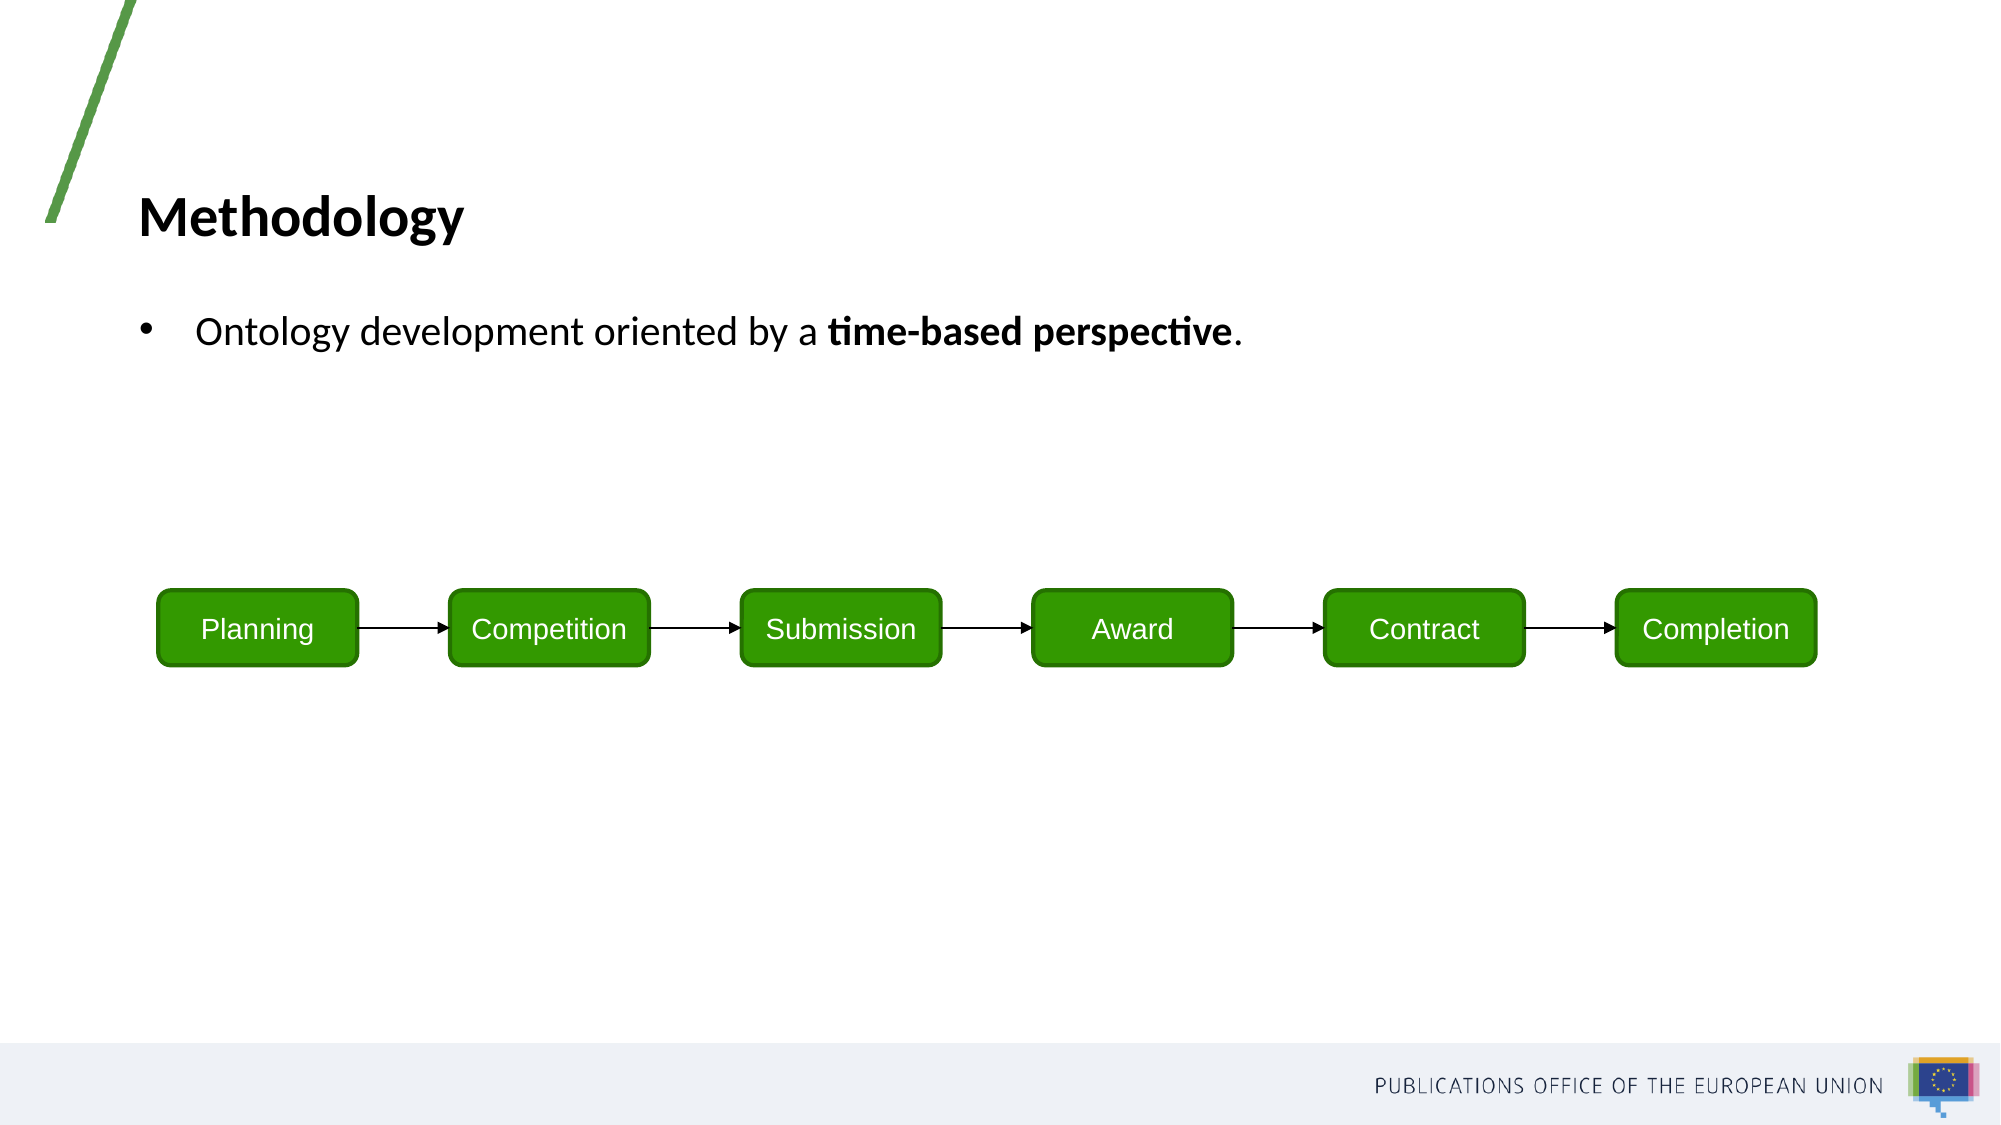

Methodology
Ontology development oriented by a time-based perspective.

Planning
Competition
Submission
Award
Contract
Completion